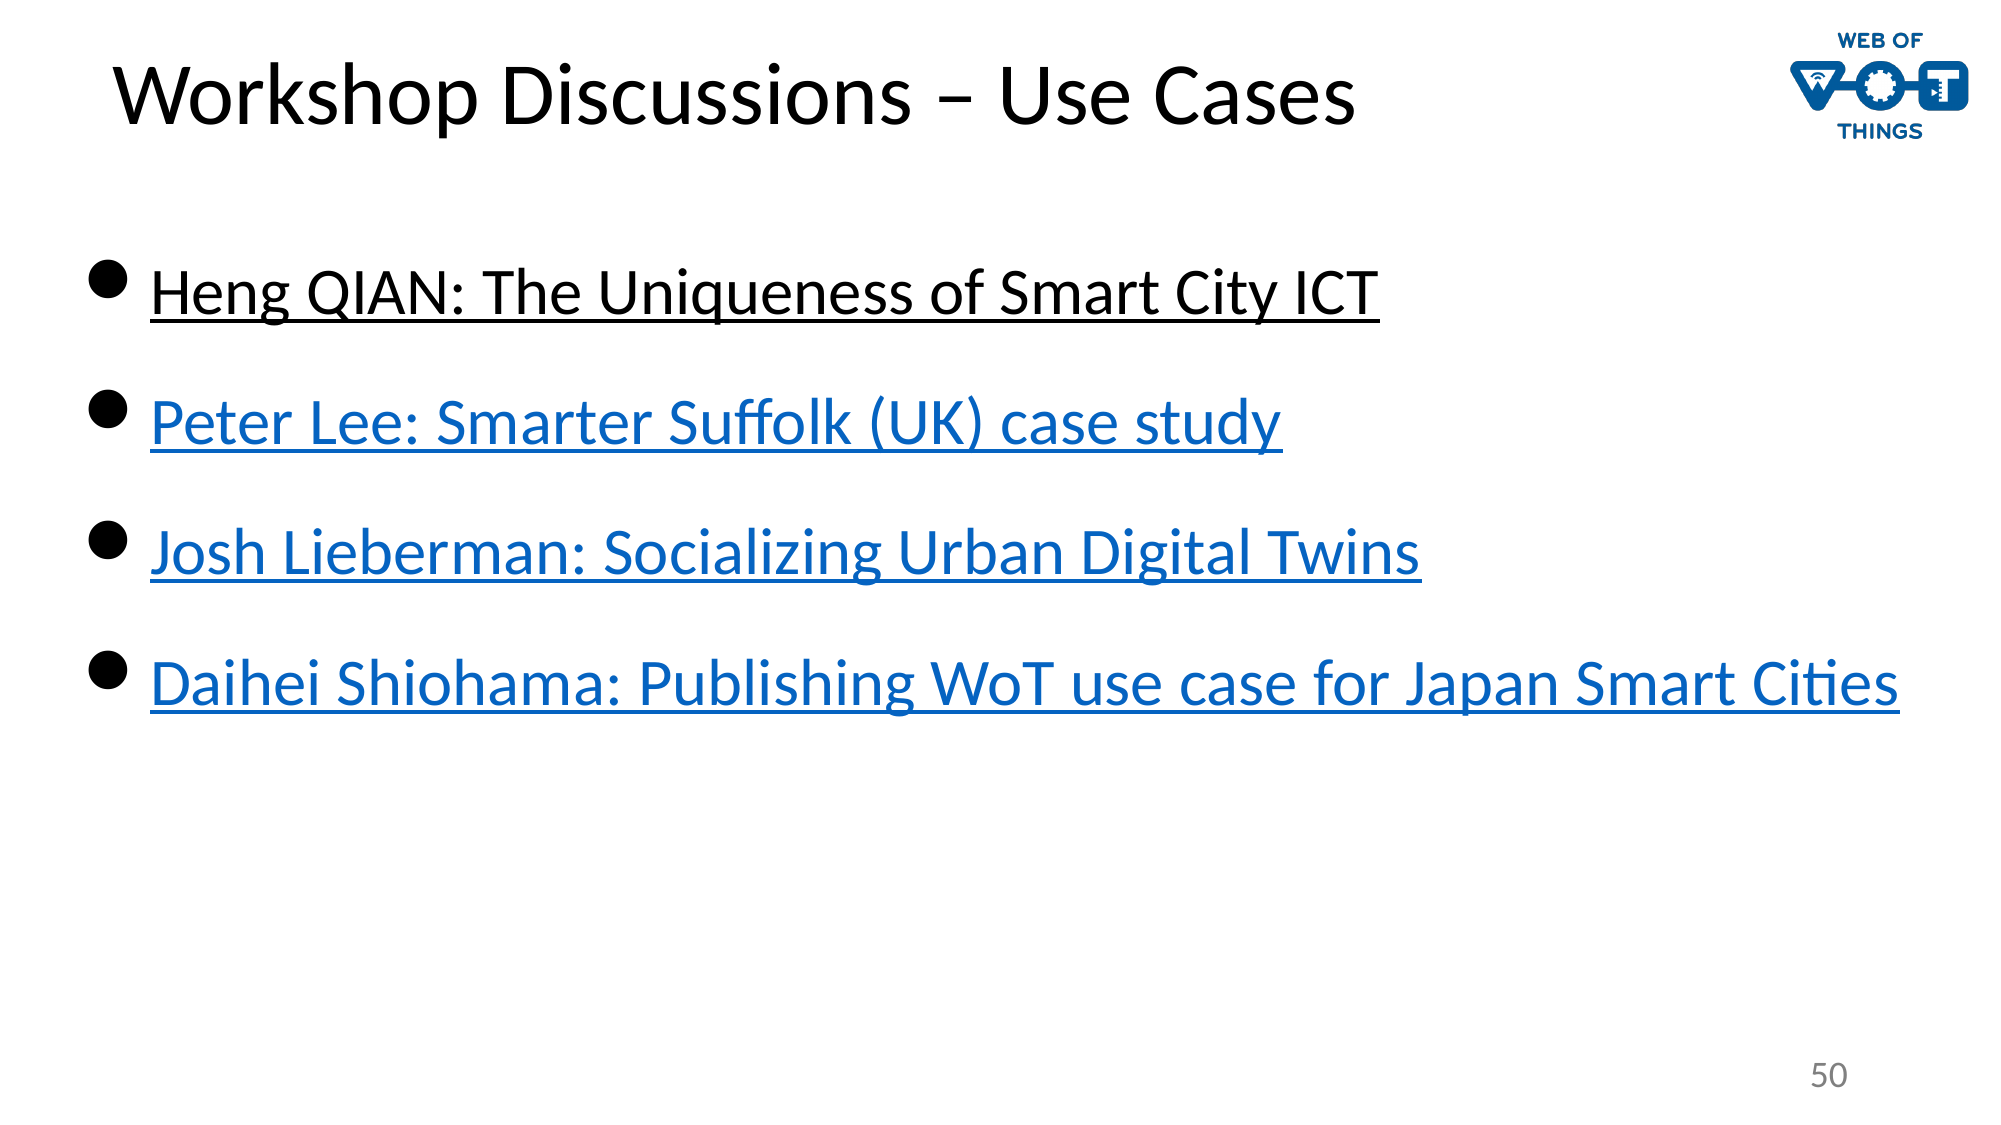

# Workshop Discussions – Use Cases
Heng QIAN: The Uniqueness of Smart City ICT
Peter Lee: Smarter Suffolk (UK) case study
Josh Lieberman: Socializing Urban Digital Twins
Daihei Shiohama: Publishing WoT use case for Japan Smart Cities

50